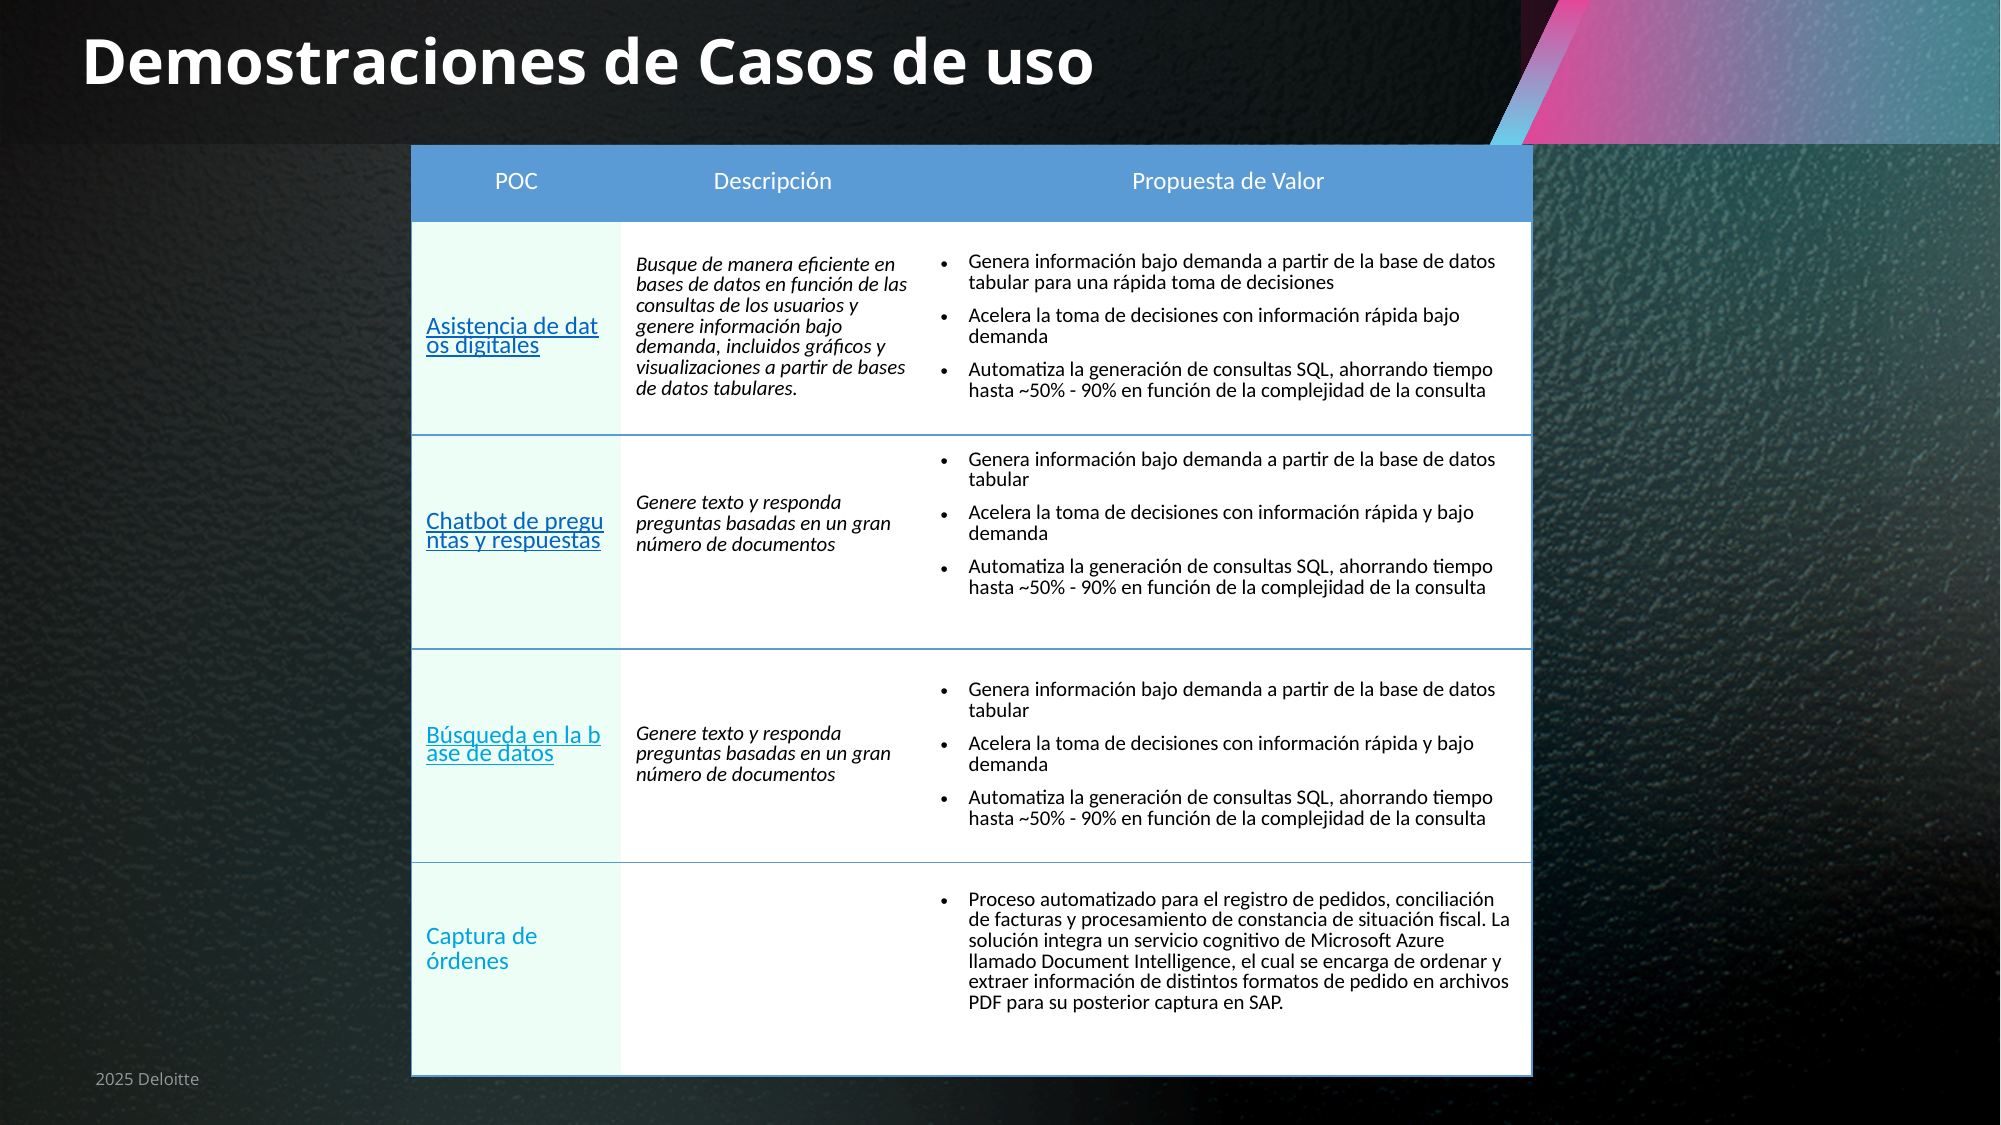

# Demostraciones de Casos de uso
| POC | Descripción | Propuesta de Valor |
| --- | --- | --- |
| Asistencia de datos digitales | Busque de manera eficiente en bases de datos en función de las consultas de los usuarios y genere información bajo demanda, incluidos gráficos y visualizaciones a partir de bases de datos tabulares. | Genera información bajo demanda a partir de la base de datos tabular para una rápida toma de decisiones Acelera la toma de decisiones con información rápida bajo demanda Automatiza la generación de consultas SQL, ahorrando tiempo hasta ~50% - 90% en función de la complejidad de la consulta |
| Chatbot de preguntas y respuestas | Genere texto y responda preguntas basadas en un gran número de documentos | Genera información bajo demanda a partir de la base de datos tabular Acelera la toma de decisiones con información rápida y bajo demanda Automatiza la generación de consultas SQL, ahorrando tiempo hasta ~50% - 90% en función de la complejidad de la consulta |
| Búsqueda en la base de datos | Genere texto y responda preguntas basadas en un gran número de documentos | Genera información bajo demanda a partir de la base de datos tabular Acelera la toma de decisiones con información rápida y bajo demanda Automatiza la generación de consultas SQL, ahorrando tiempo hasta ~50% - 90% en función de la complejidad de la consulta |
| Captura de órdenes |  | Proceso automatizado para el registro de pedidos, conciliación de facturas y procesamiento de constancia de situación fiscal. La solución integra un servicio cognitivo de Microsoft Azure llamado Document Intelligence, el cual se encarga de ordenar y extraer información de distintos formatos de pedido en archivos PDF para su posterior captura en SAP. |